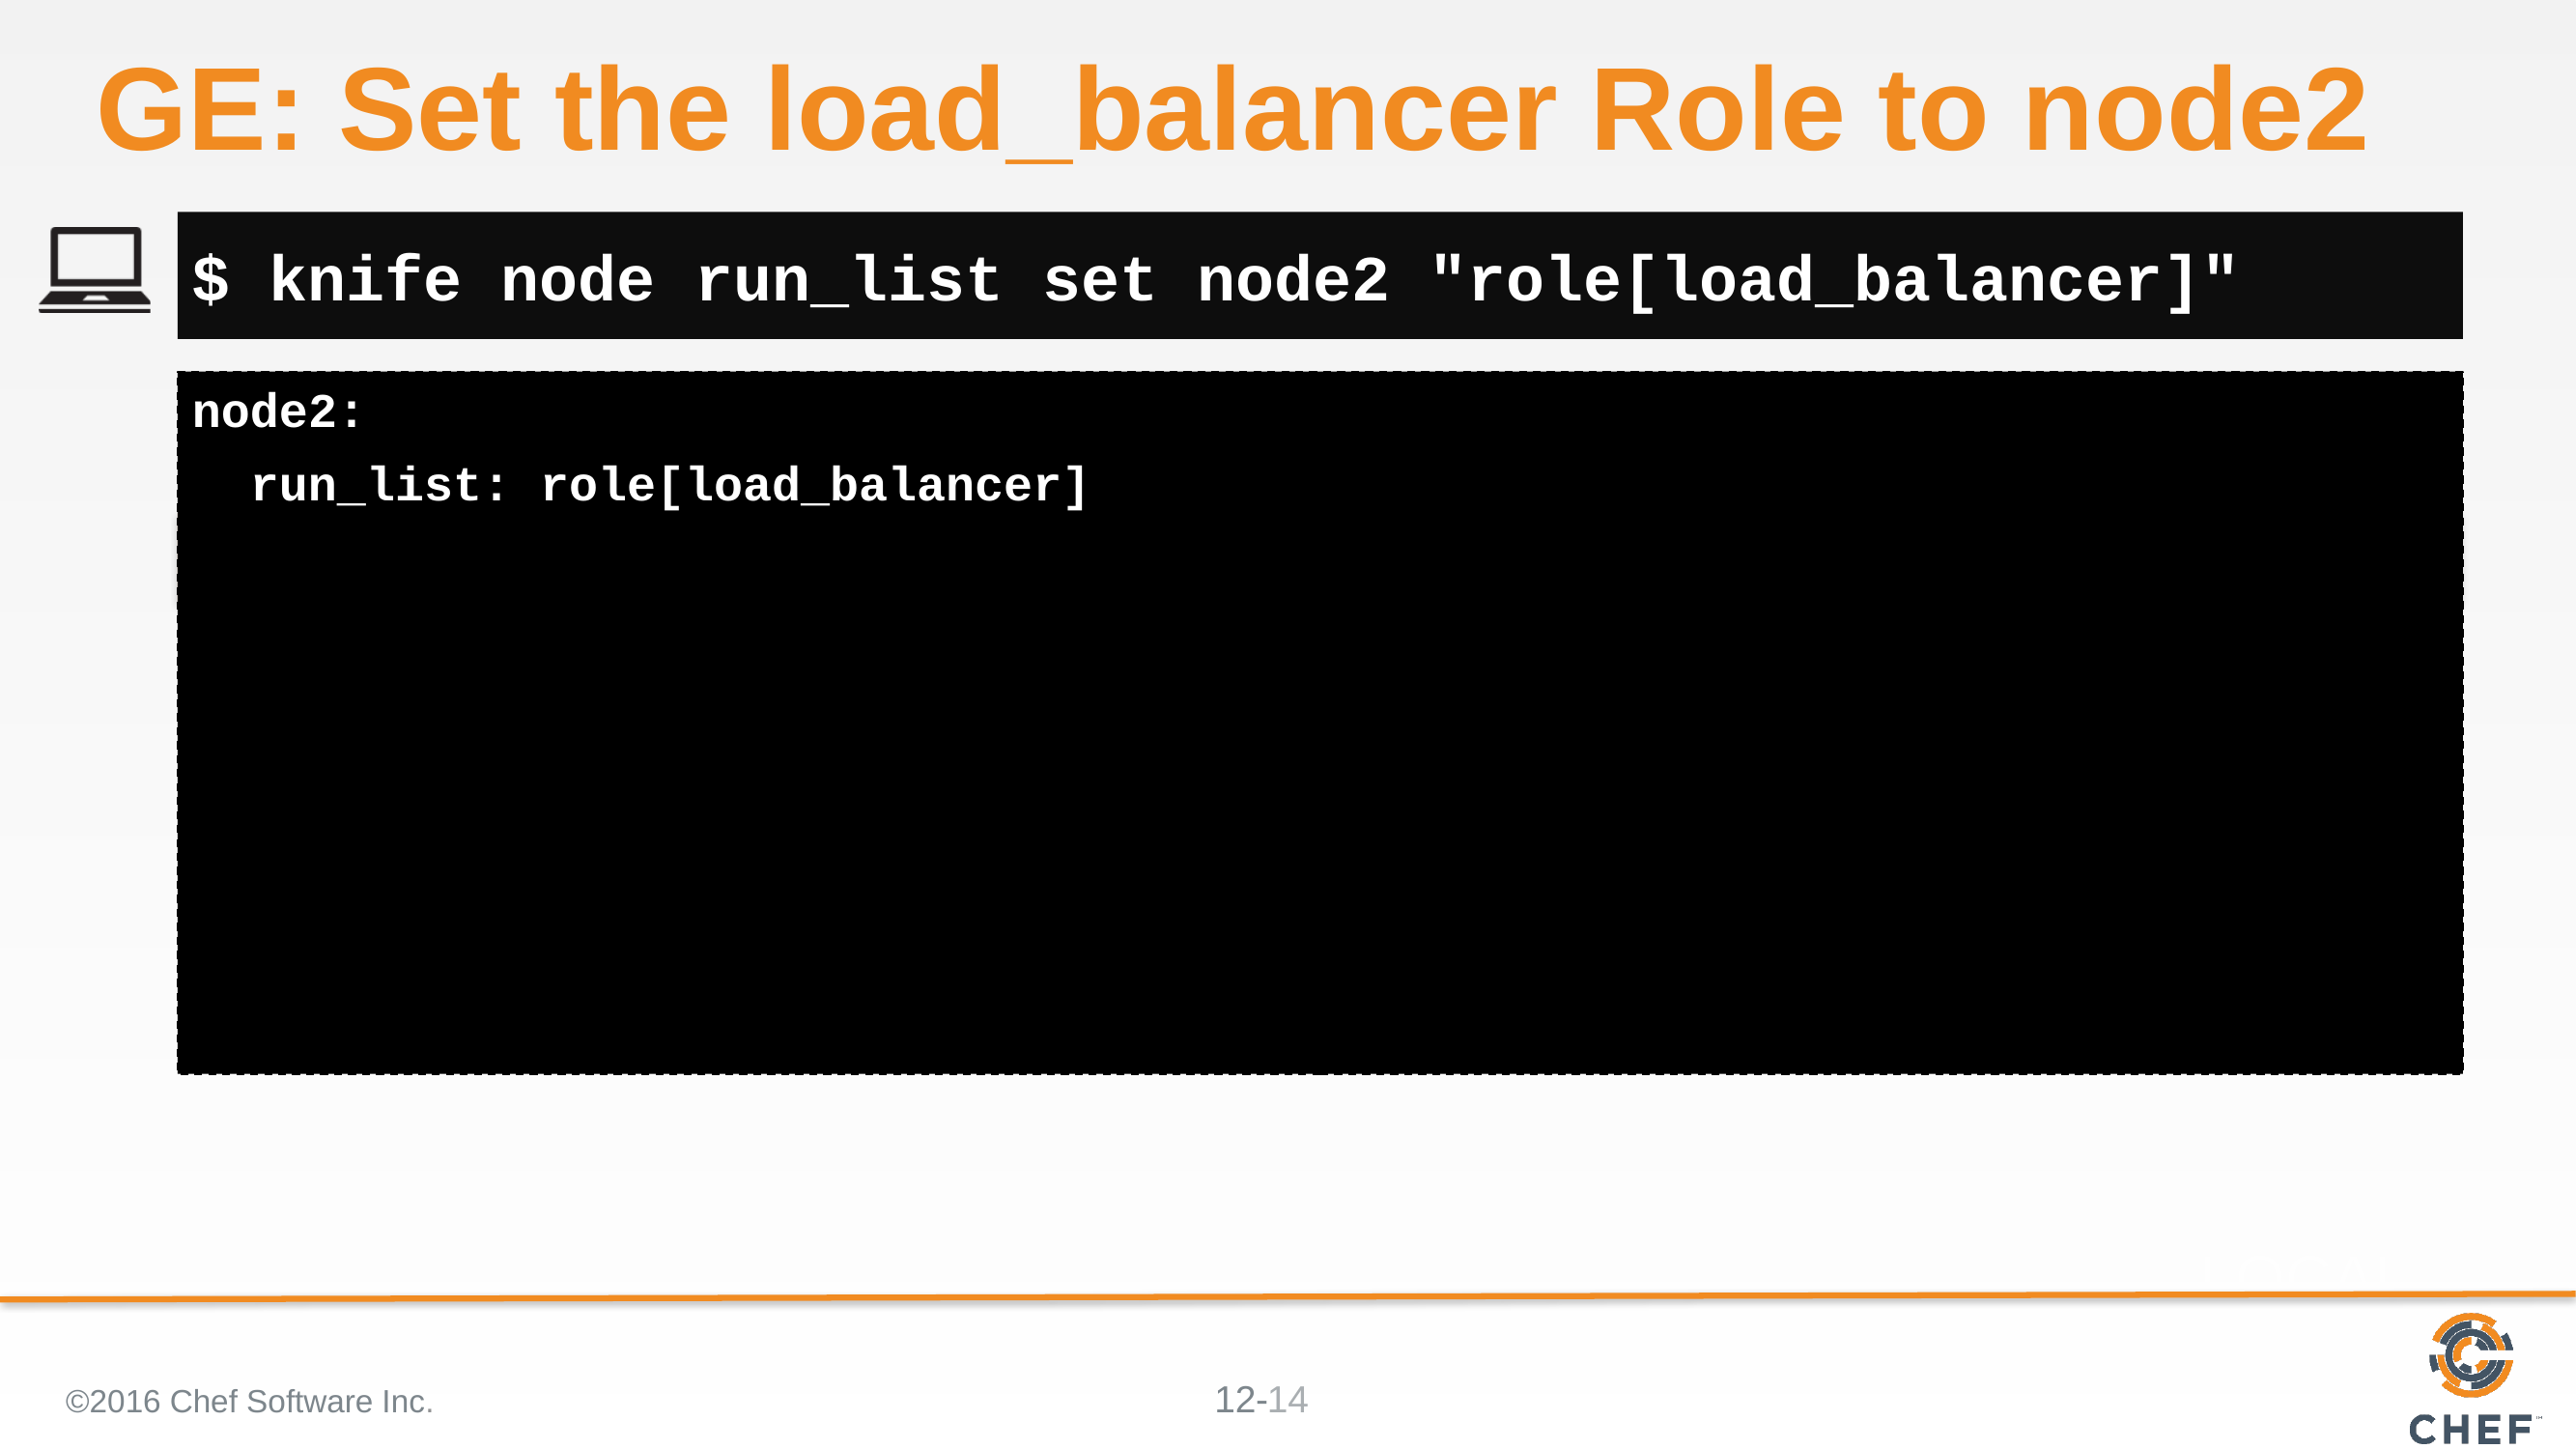

# GE: Set the load_balancer Role to node2
$ knife node run_list set node2 "role[load_balancer]"
node2:
  run_list: role[load_balancer]
©2016 Chef Software Inc.
14